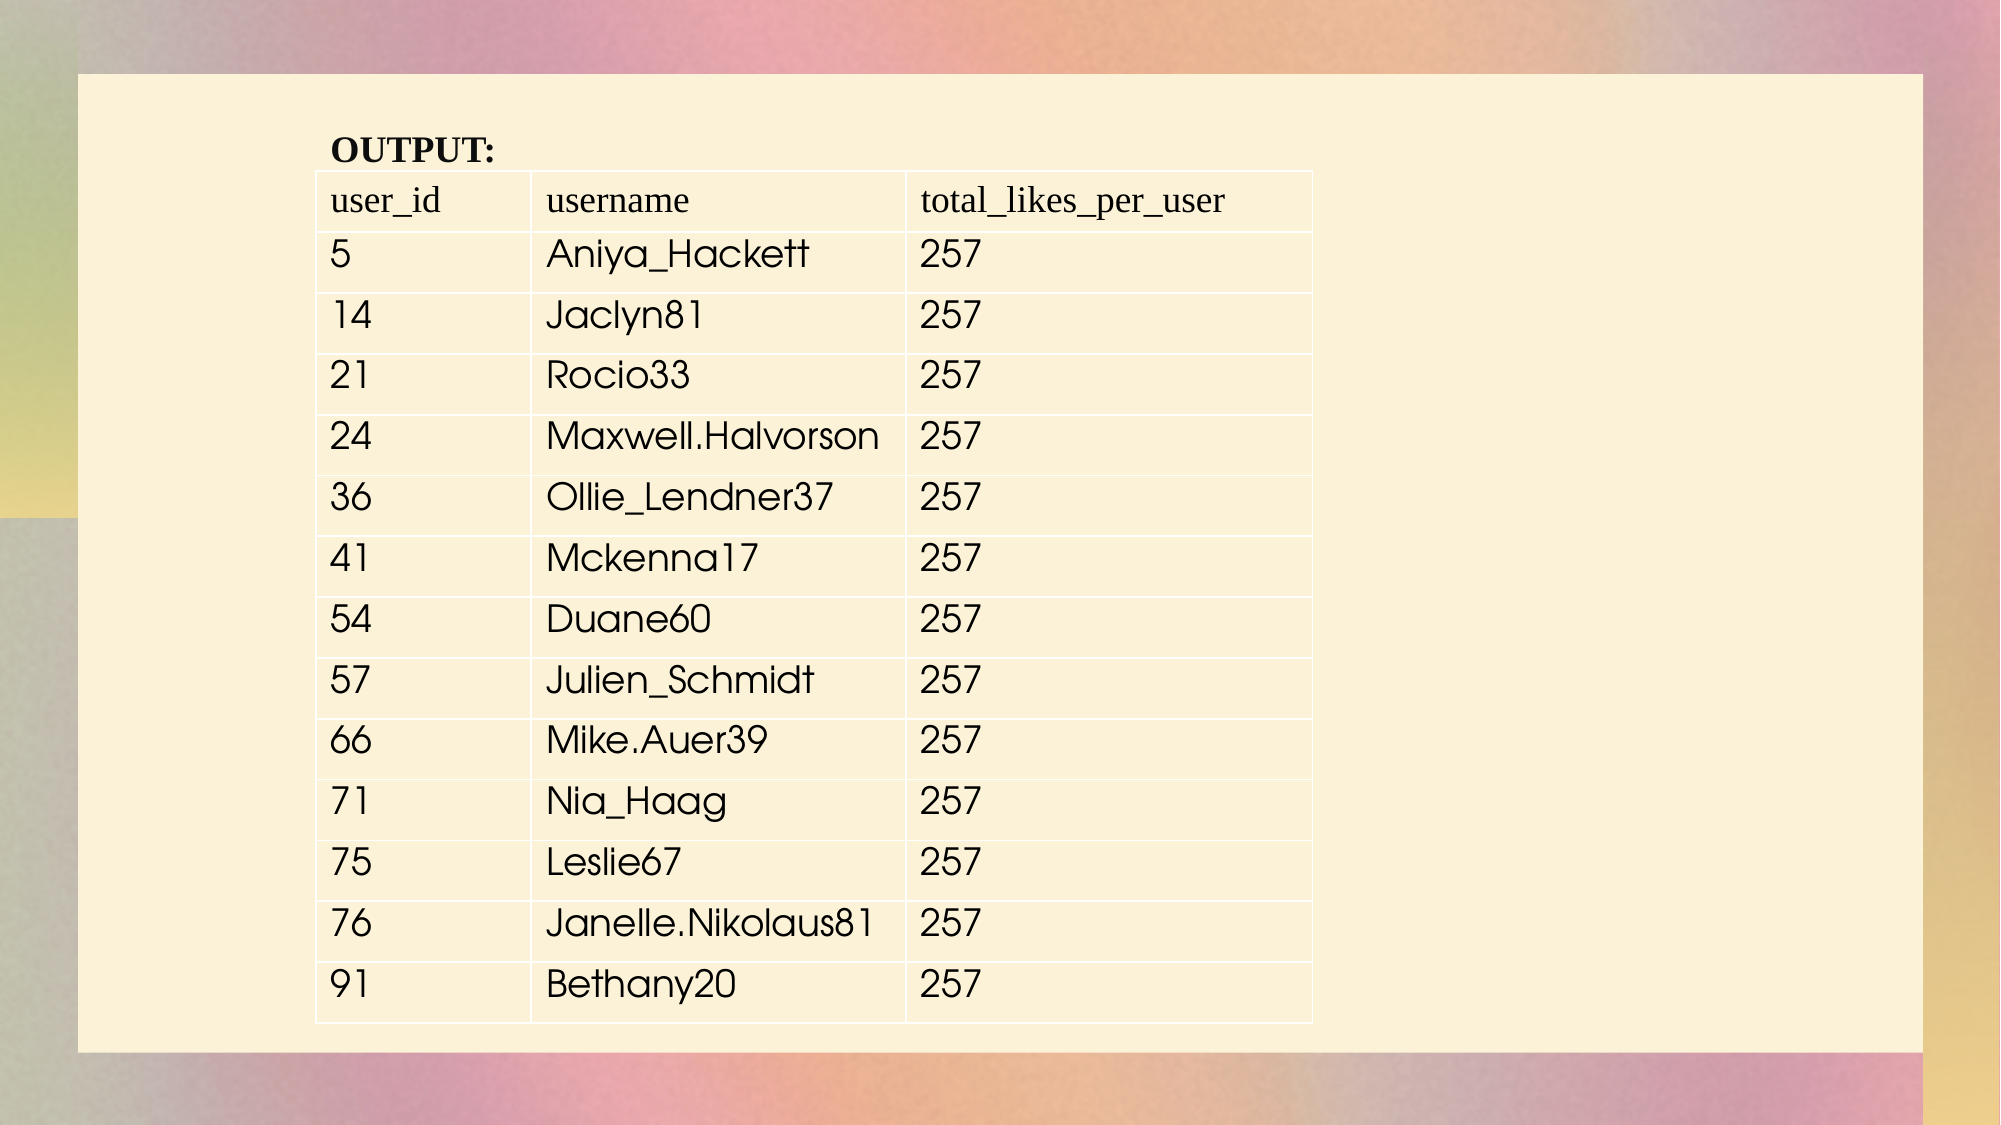

OUTPUT:
| user\_id | username | total\_likes\_per\_user |
| --- | --- | --- |
| 5 | Aniya\_Hackett | 257 |
| 14 | Jaclyn81 | 257 |
| 21 | Rocio33 | 257 |
| 24 | Maxwell.Halvorson | 257 |
| 36 | Ollie\_Lendner37 | 257 |
| 41 | Mckenna17 | 257 |
| 54 | Duane60 | 257 |
| 57 | Julien\_Schmidt | 257 |
| 66 | Mike.Auer39 | 257 |
| 71 | Nia\_Haag | 257 |
| 75 | Leslie67 | 257 |
| 76 | Janelle.Nikolaus81 | 257 |
| 91 | Bethany20 | 257 |